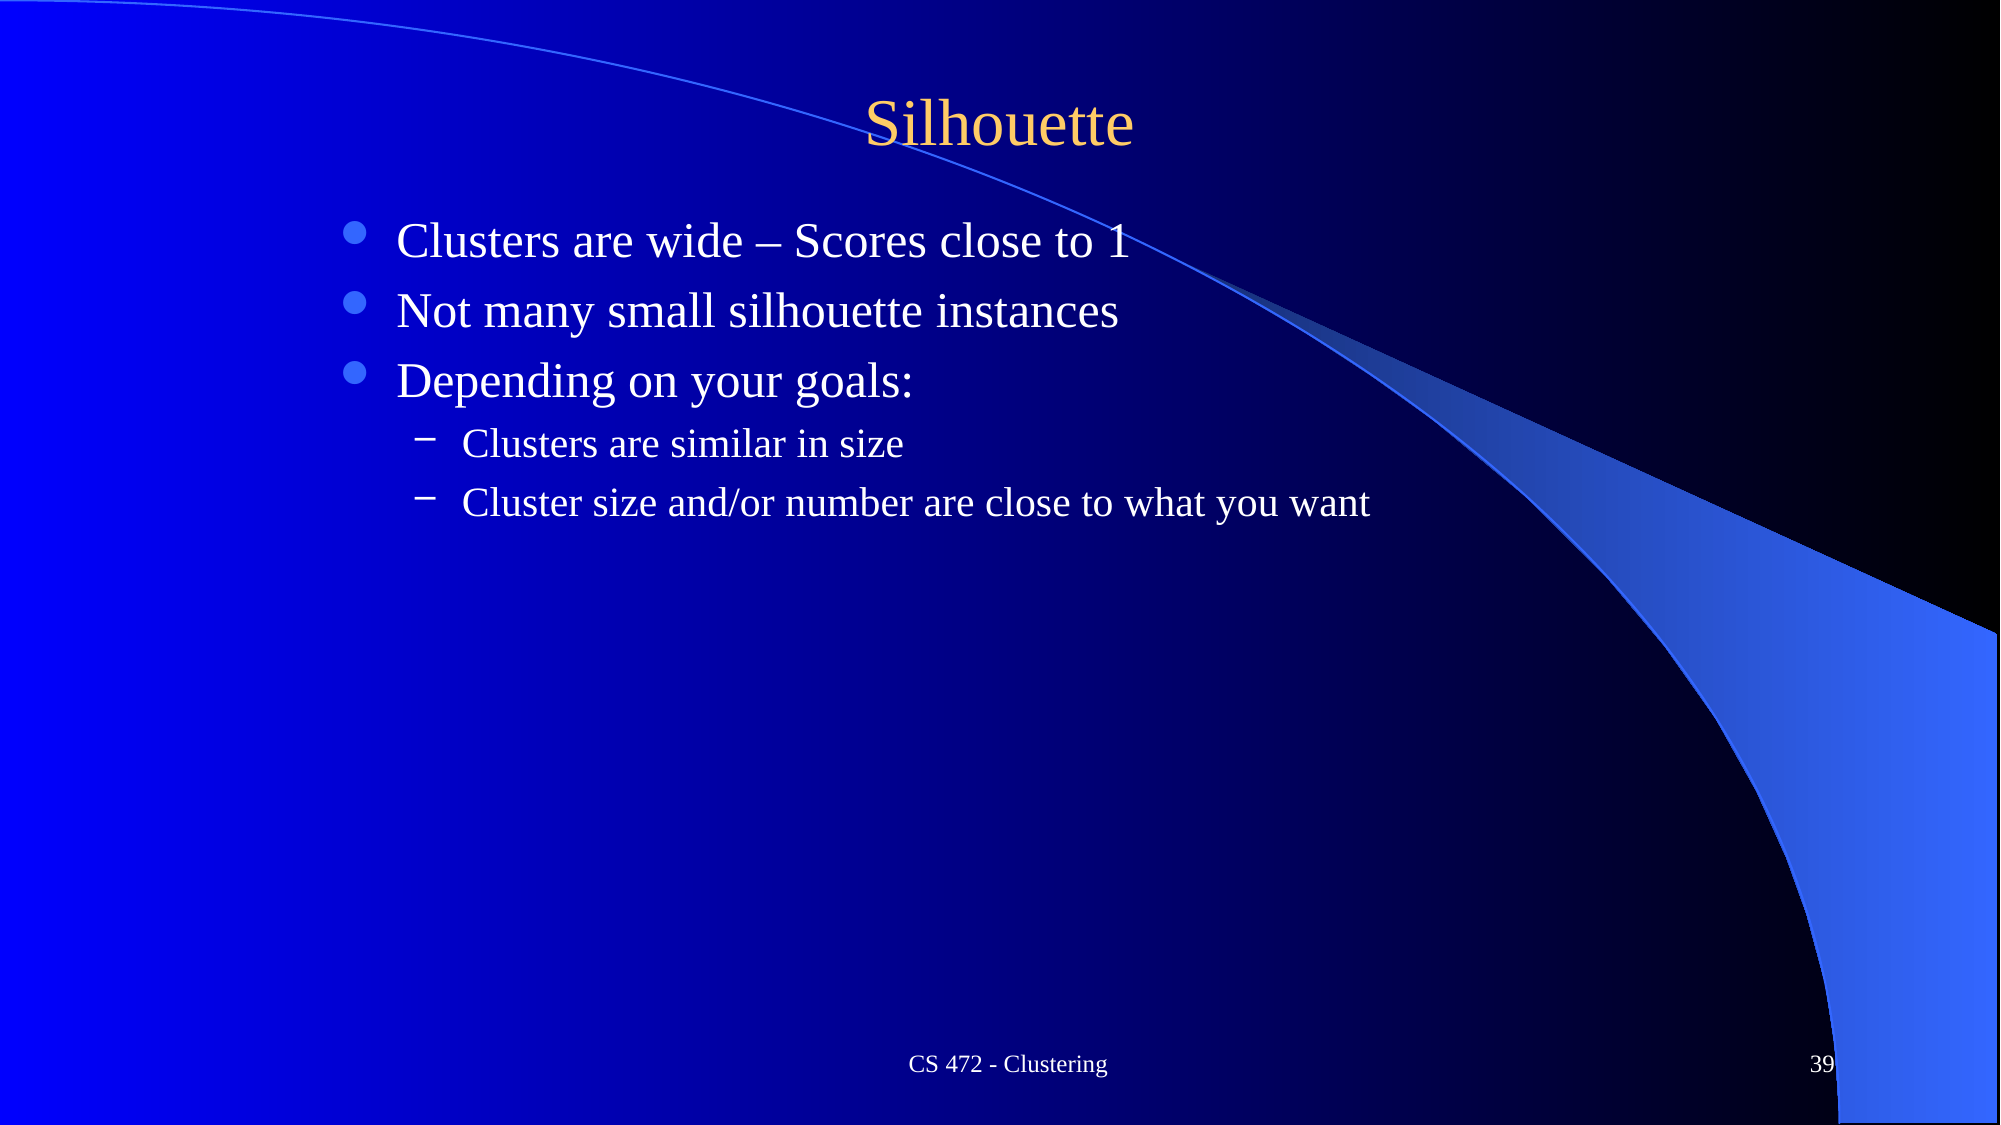

# Silhouette
Clusters are wide – Scores close to 1
Not many small silhouette instances
Depending on your goals:
Clusters are similar in size
Cluster size and/or number are close to what you want

CS 472 - Clustering
39